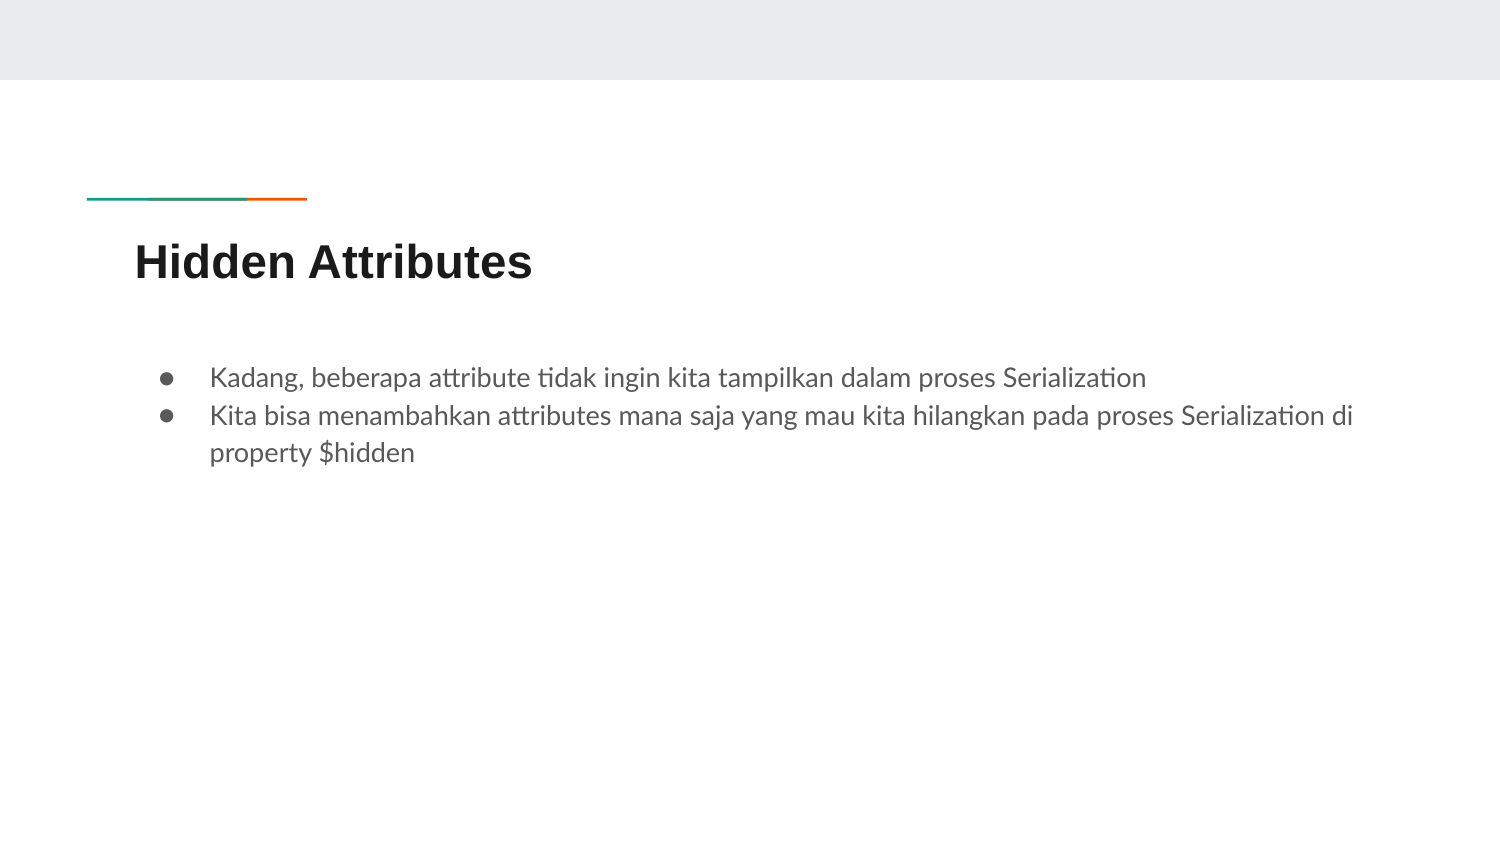

# Hidden Attributes
Kadang, beberapa attribute tidak ingin kita tampilkan dalam proses Serialization
Kita bisa menambahkan attributes mana saja yang mau kita hilangkan pada proses Serialization di property $hidden